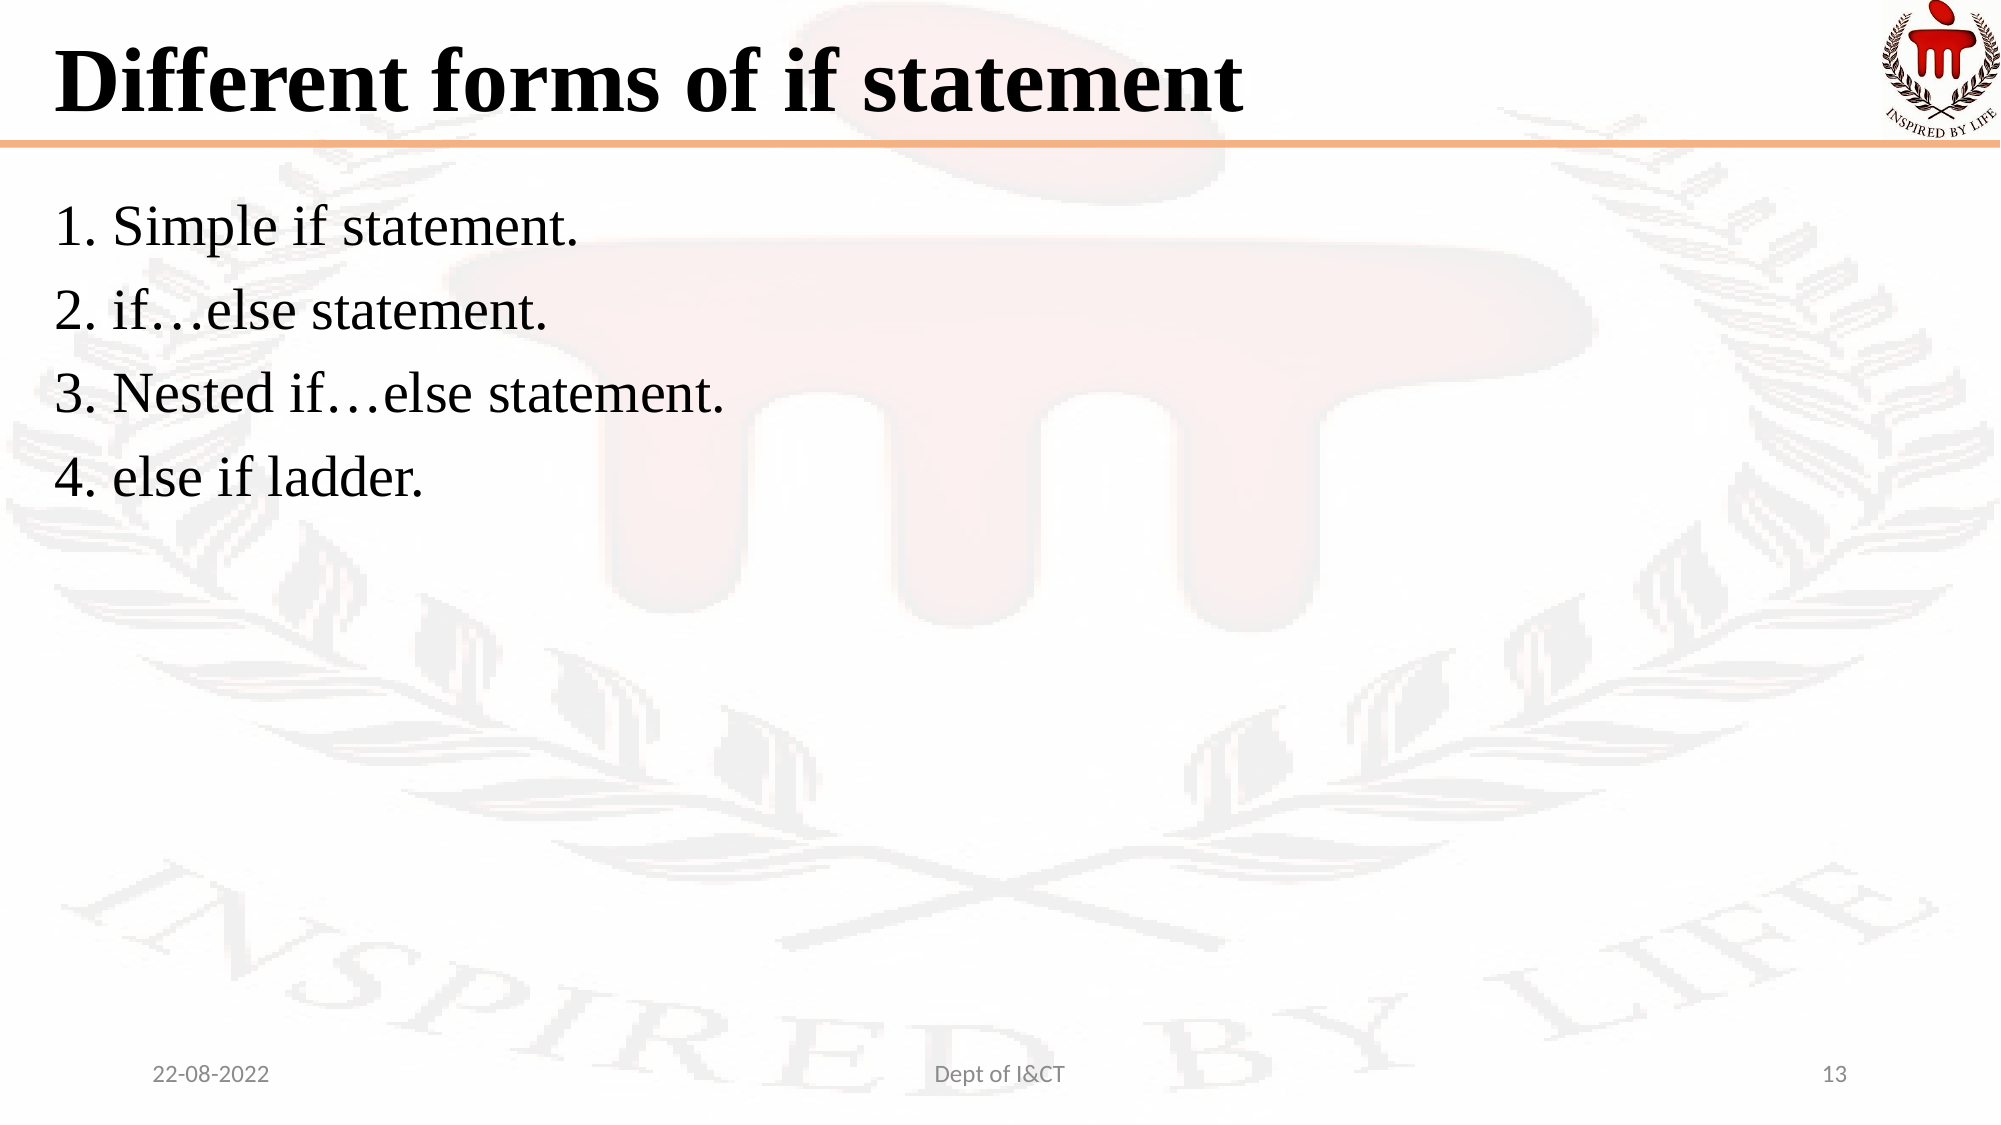

# Different forms of if statement
1. Simple if statement.
2. if…else statement.
3. Nested if…else statement.
4. else if ladder.
22-08-2022
Dept of I&CT
13